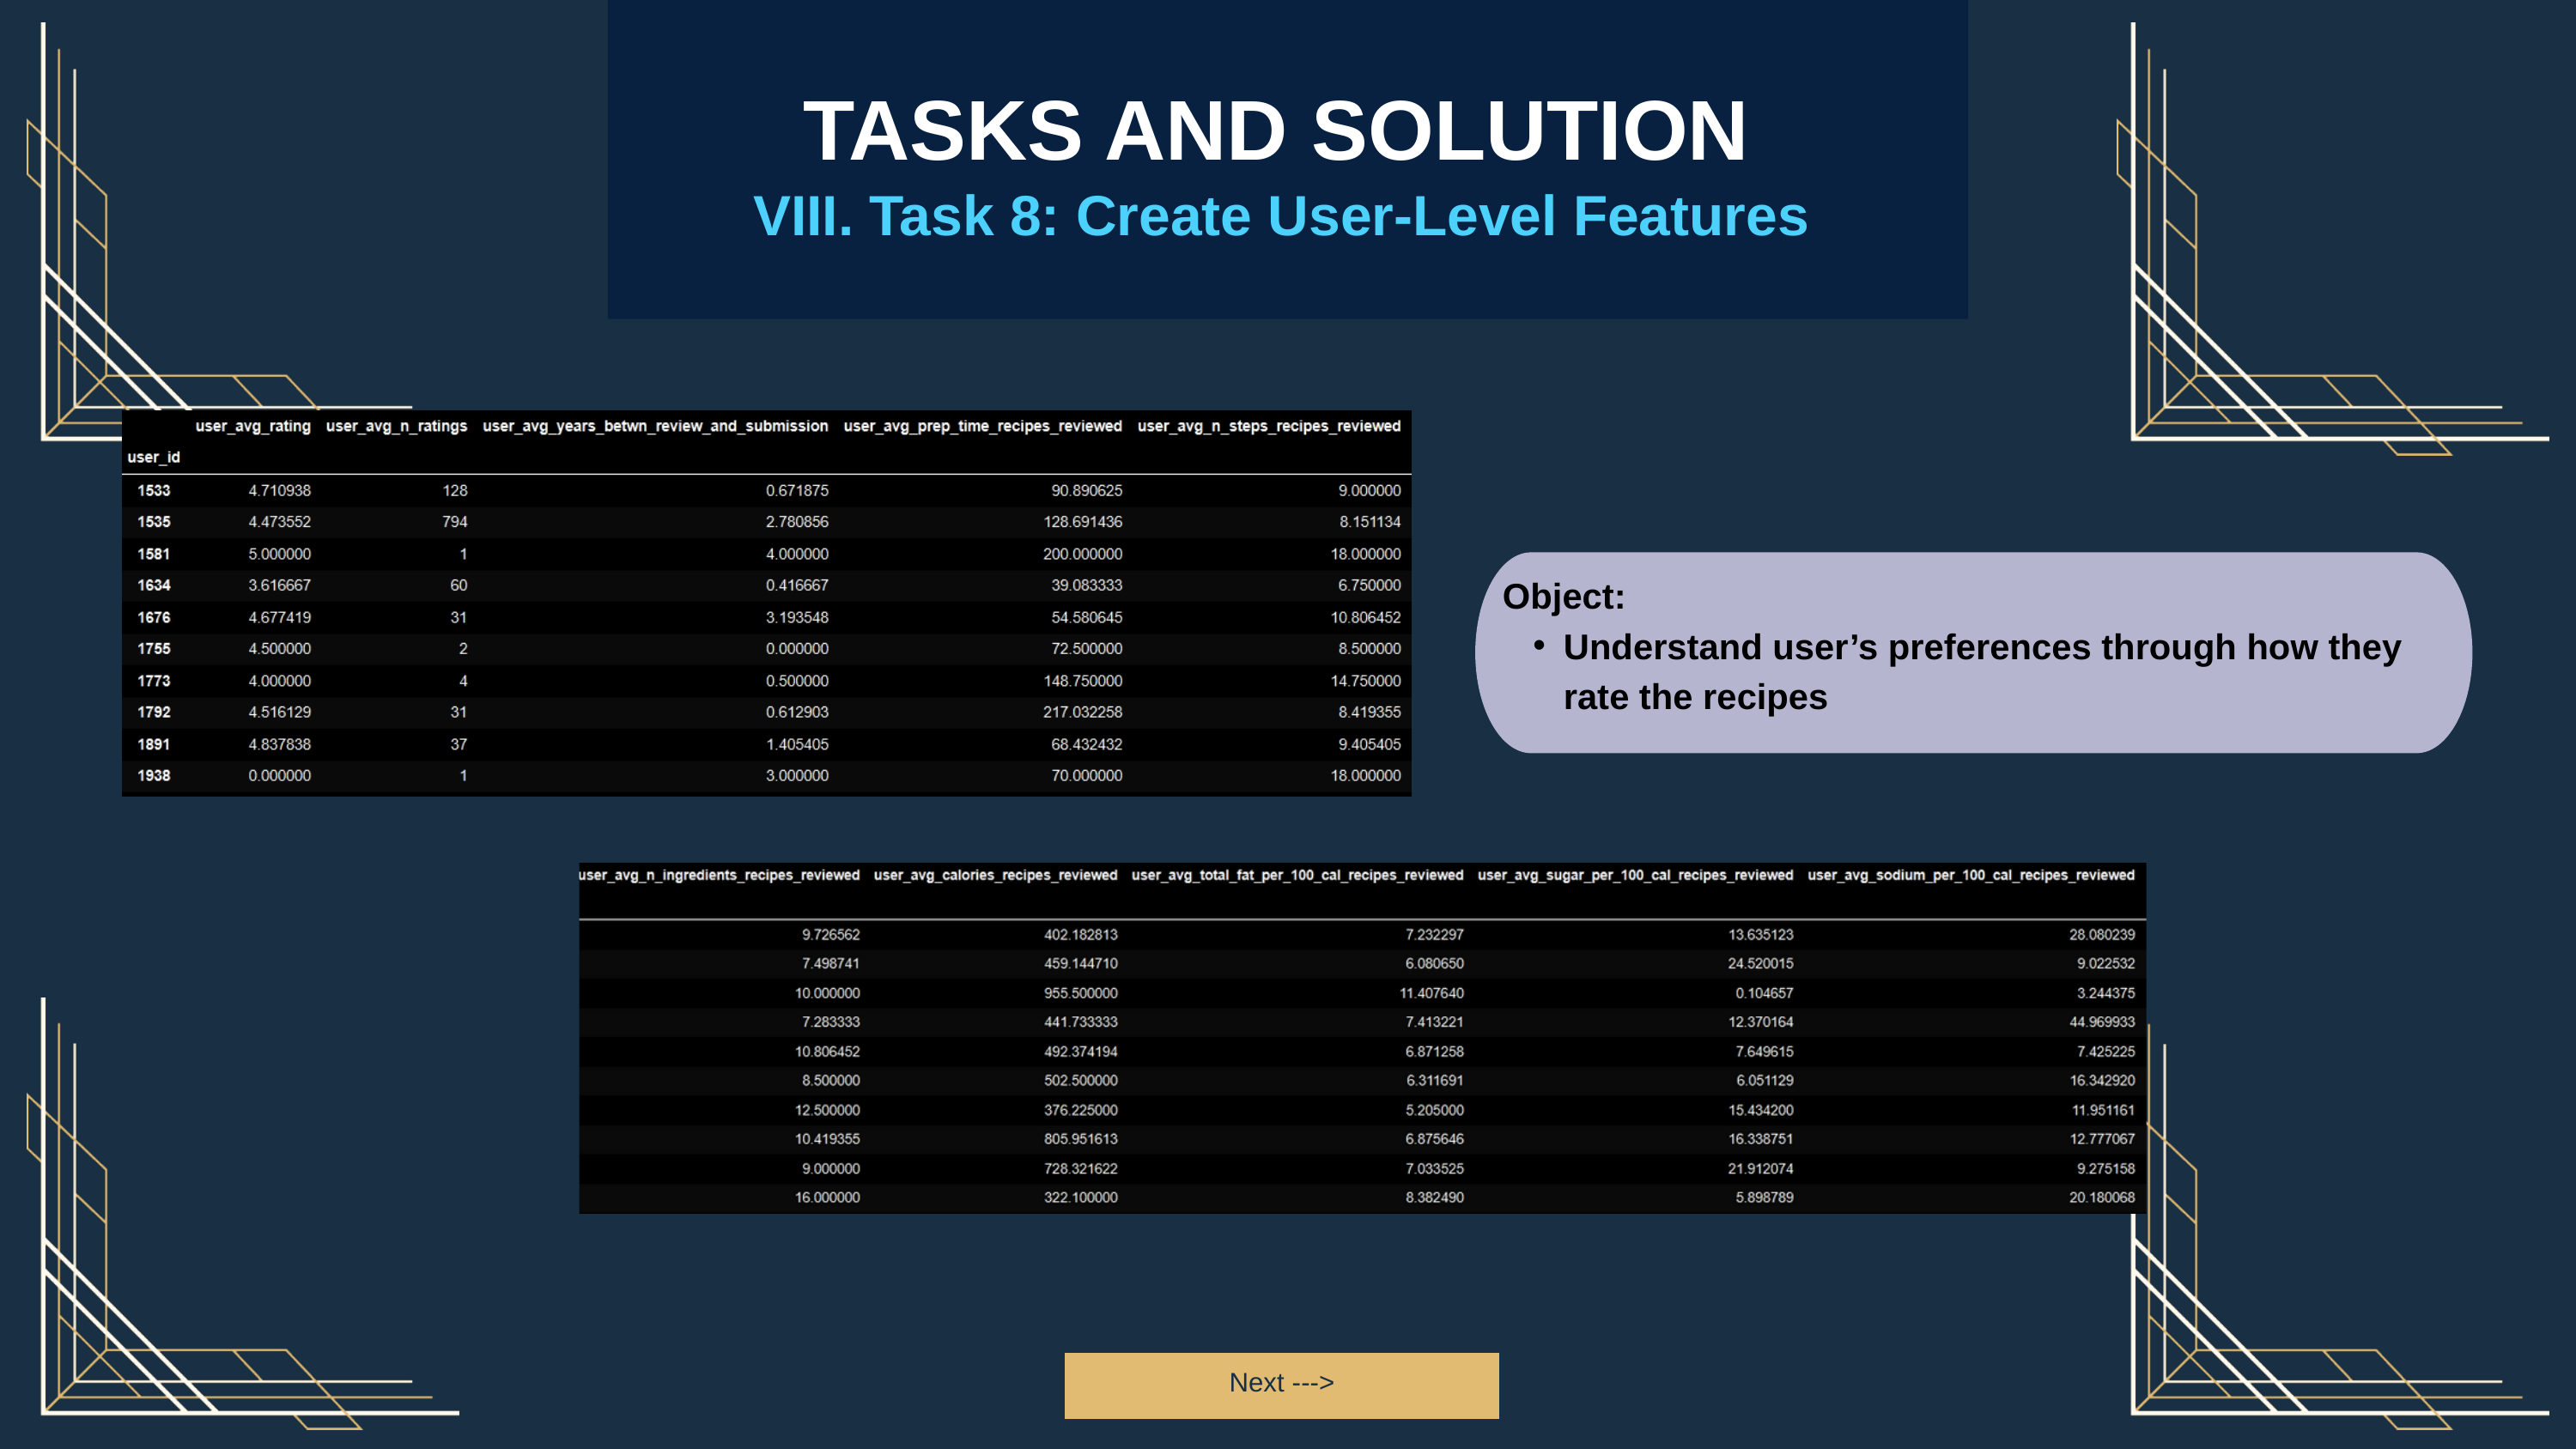

TASKS AND SOLUTION
VIII. Task 8: Create User-Level Features

Object:
Understand user’s preferences through how they rate the recipes

Next --->